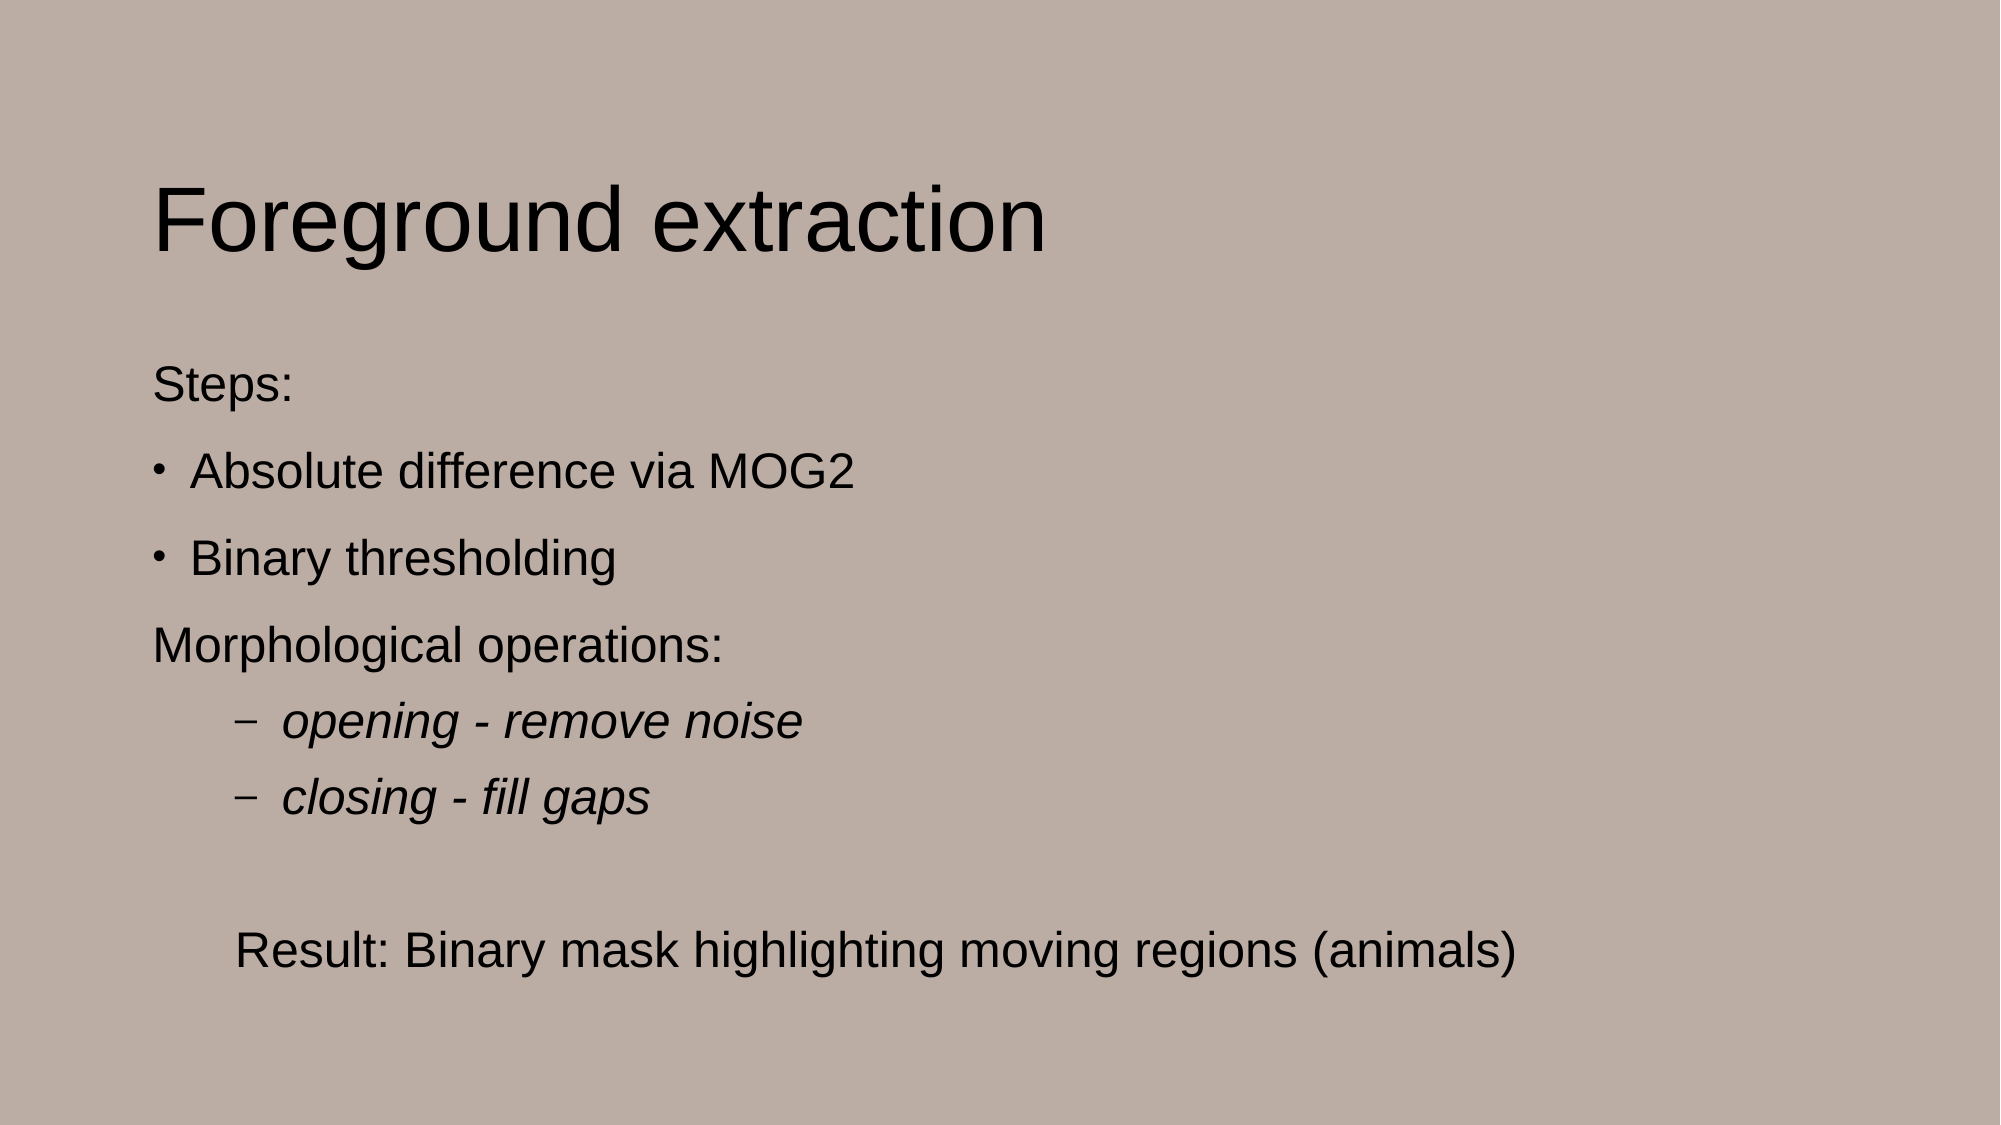

# Foreground extraction
Steps:
Absolute difference via MOG2
Binary thresholding
Morphological operations:
opening - remove noise
closing - fill gaps

Result: Binary mask highlighting moving regions (animals)